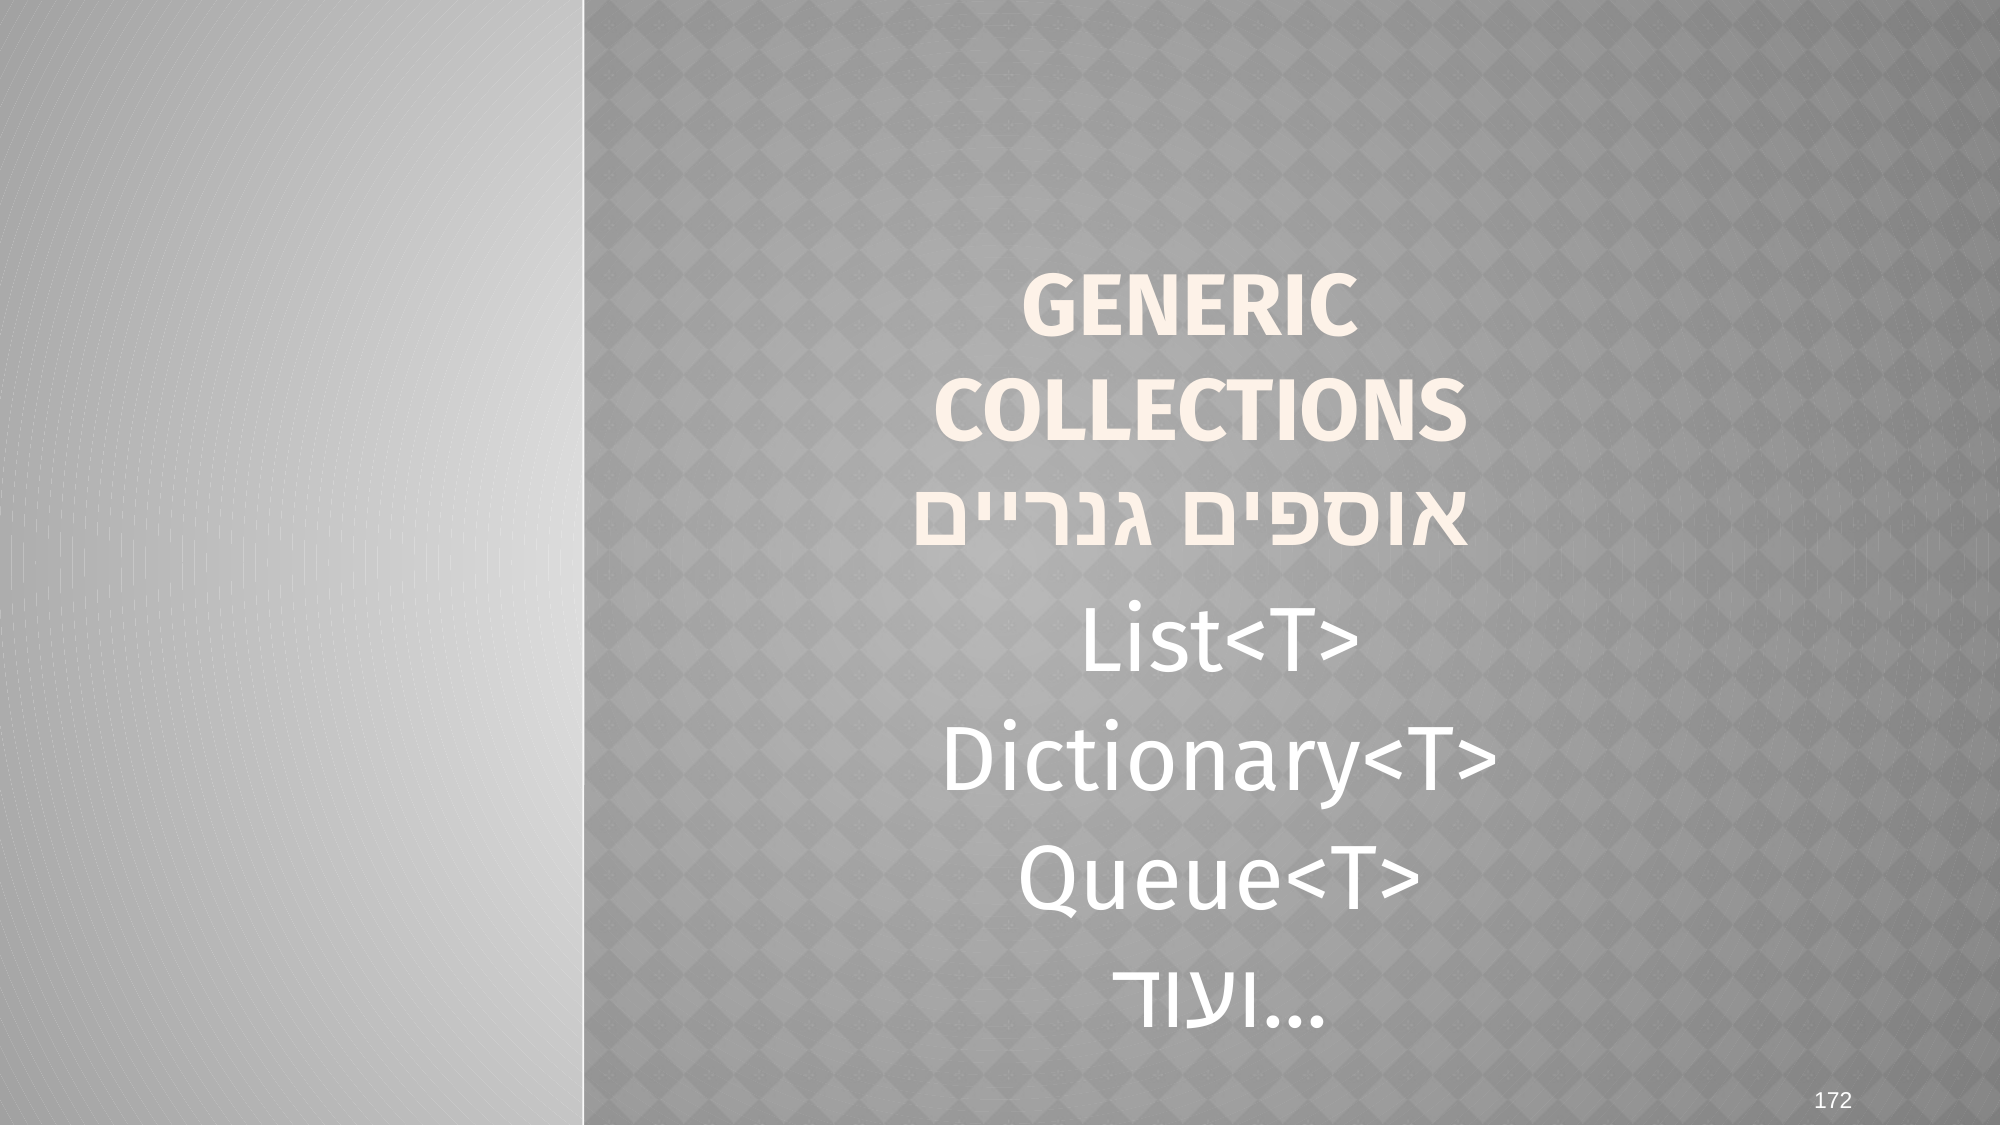

Generic COLLECTIONS
אוספים גנריים
List<T>
Dictionary<T>
Queue<T>
ועוד...

172